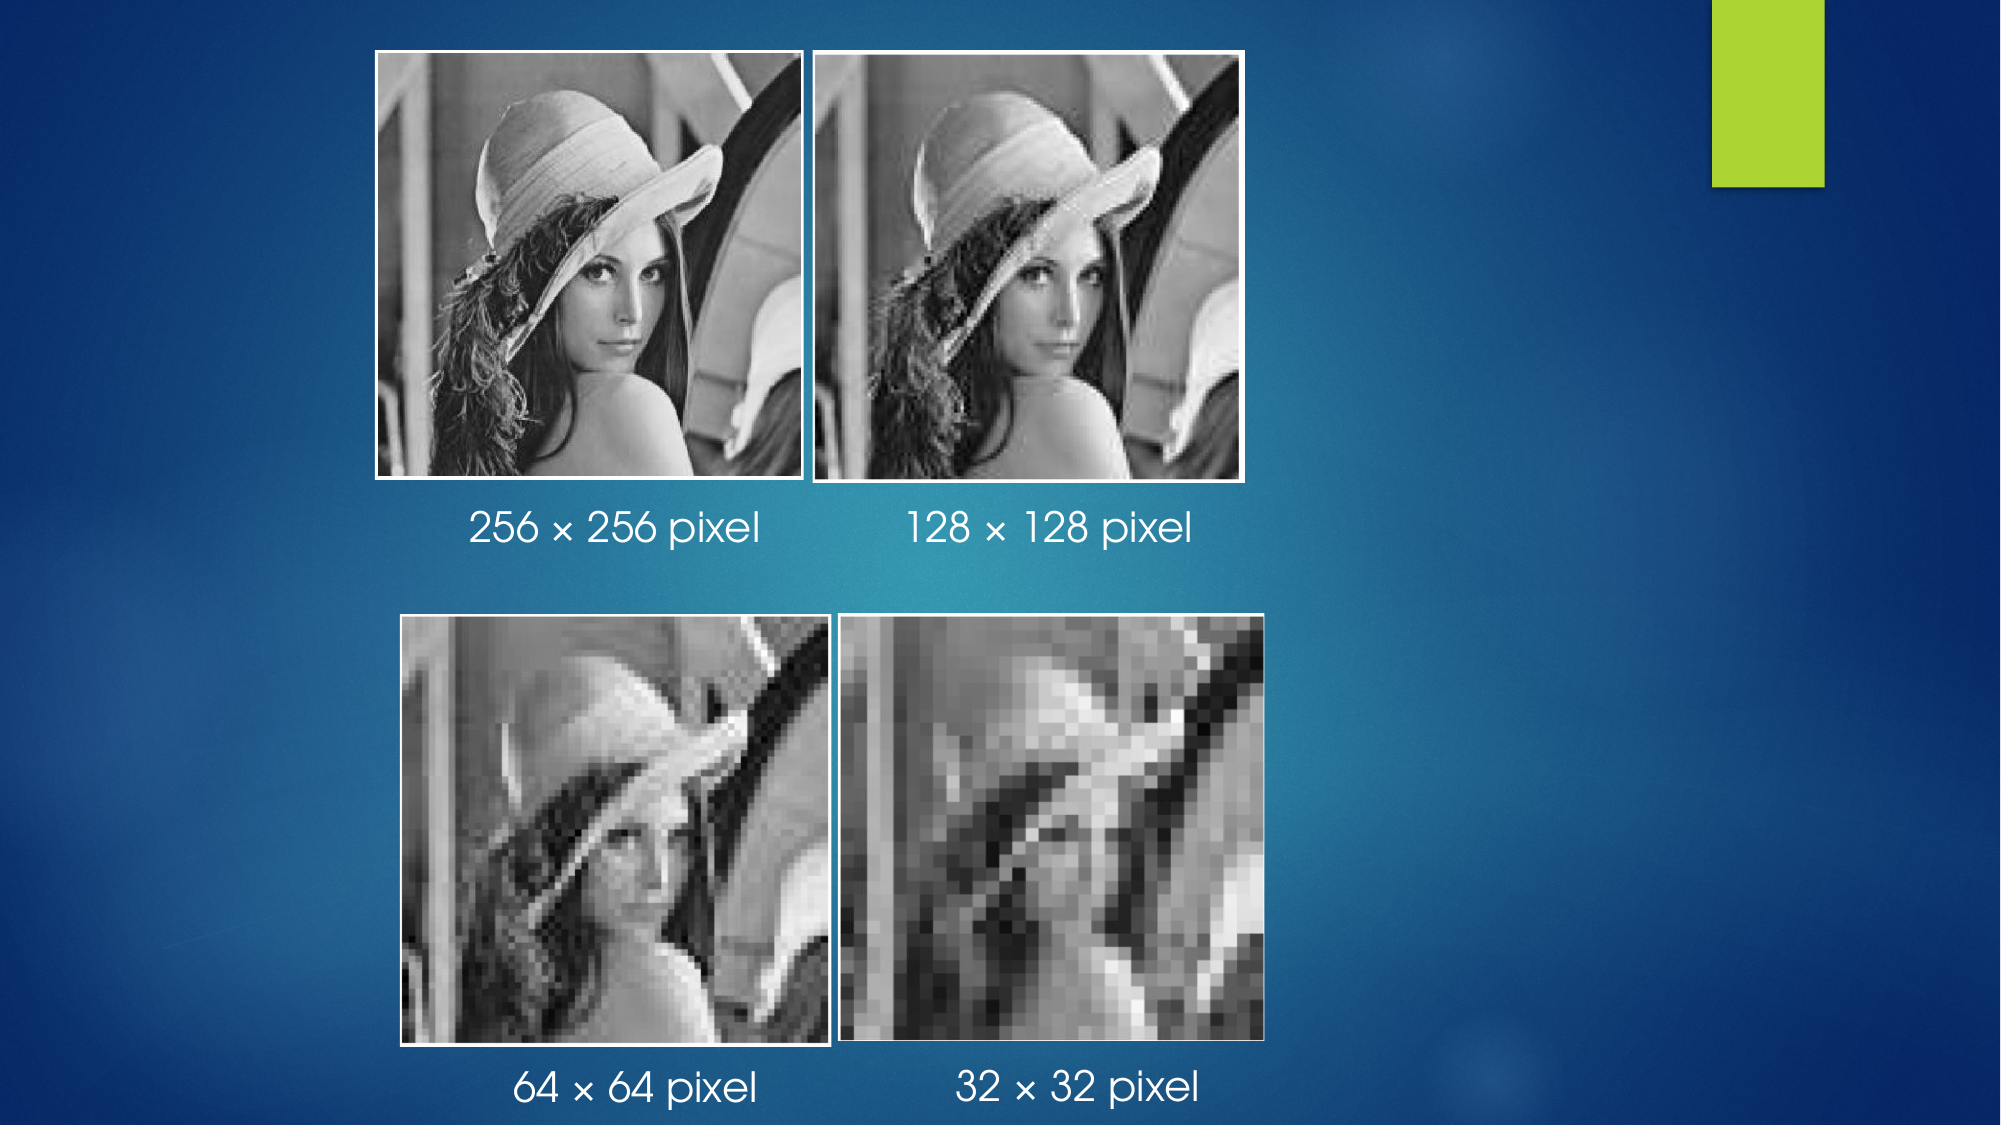

256 × 256 pixel
128 × 128 pixel

32 × 32 pixel
64 × 64 pixel